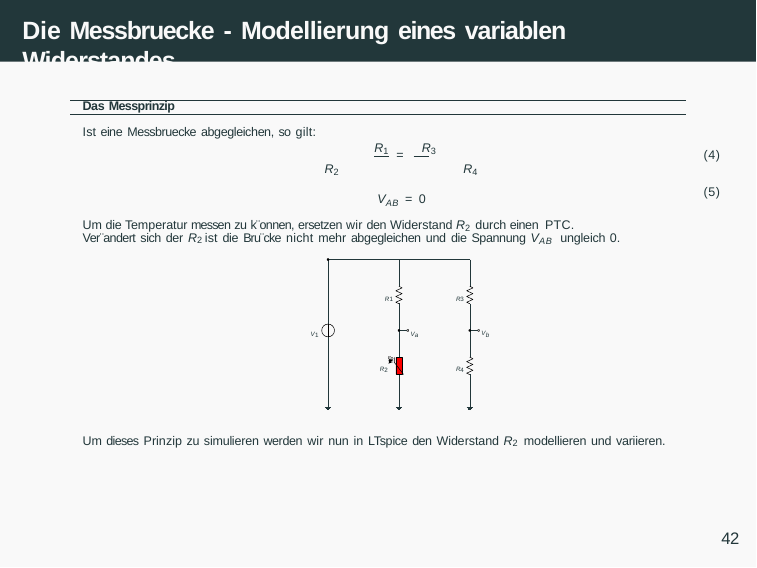

# Die Messbruecke - Modellierung eines variablen Widerstandes
Das Messprinzip

Ist eine Messbruecke abgegleichen, so gilt:

R1	R3
=
(4)
R2	R4
VAB = 0
Um die Temperatur messen zu k¨onnen, ersetzen wir den Widerstand R2 durch einen PTC.  Ver¨andert sich der R2 ist die Bru¨cke nicht mehr abgegleichen und die Spannung VAB ungleich 0.

(5)

R1
R3
V1
Va
Vb

ϑ

R2
R4

Um dieses Prinzip zu simulieren werden wir nun in LTspice den Widerstand R2 modellieren und variieren.
42